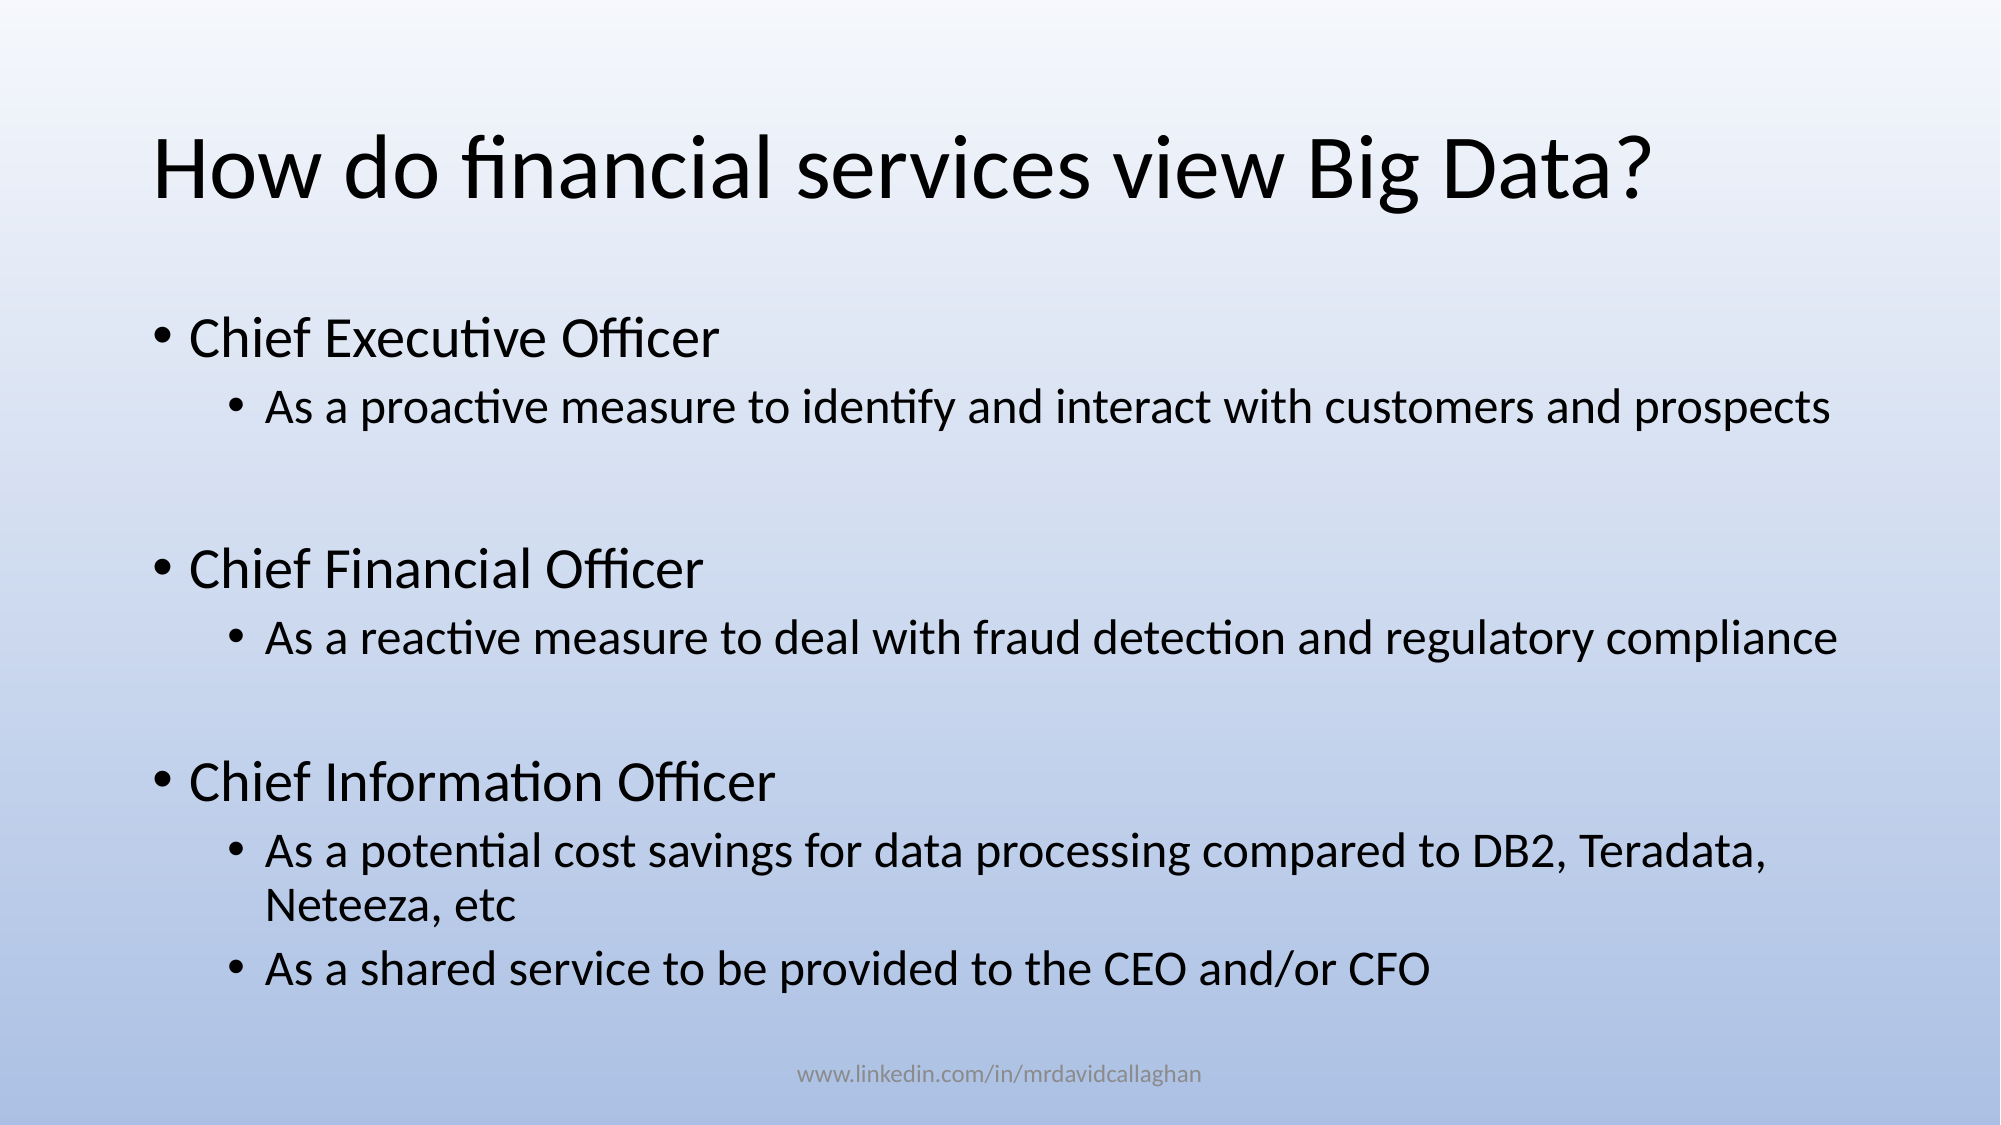

# How do financial services view Big Data?
Chief Executive Officer
As a proactive measure to identify and interact with customers and prospects

Chief Financial Officer
As a reactive measure to deal with fraud detection and regulatory compliance

Chief Information Officer
As a potential cost savings for data processing compared to DB2, Teradata, Neteeza, etc
As a shared service to be provided to the CEO and/or CFO

www.linkedin.com/in/mrdavidcallaghan